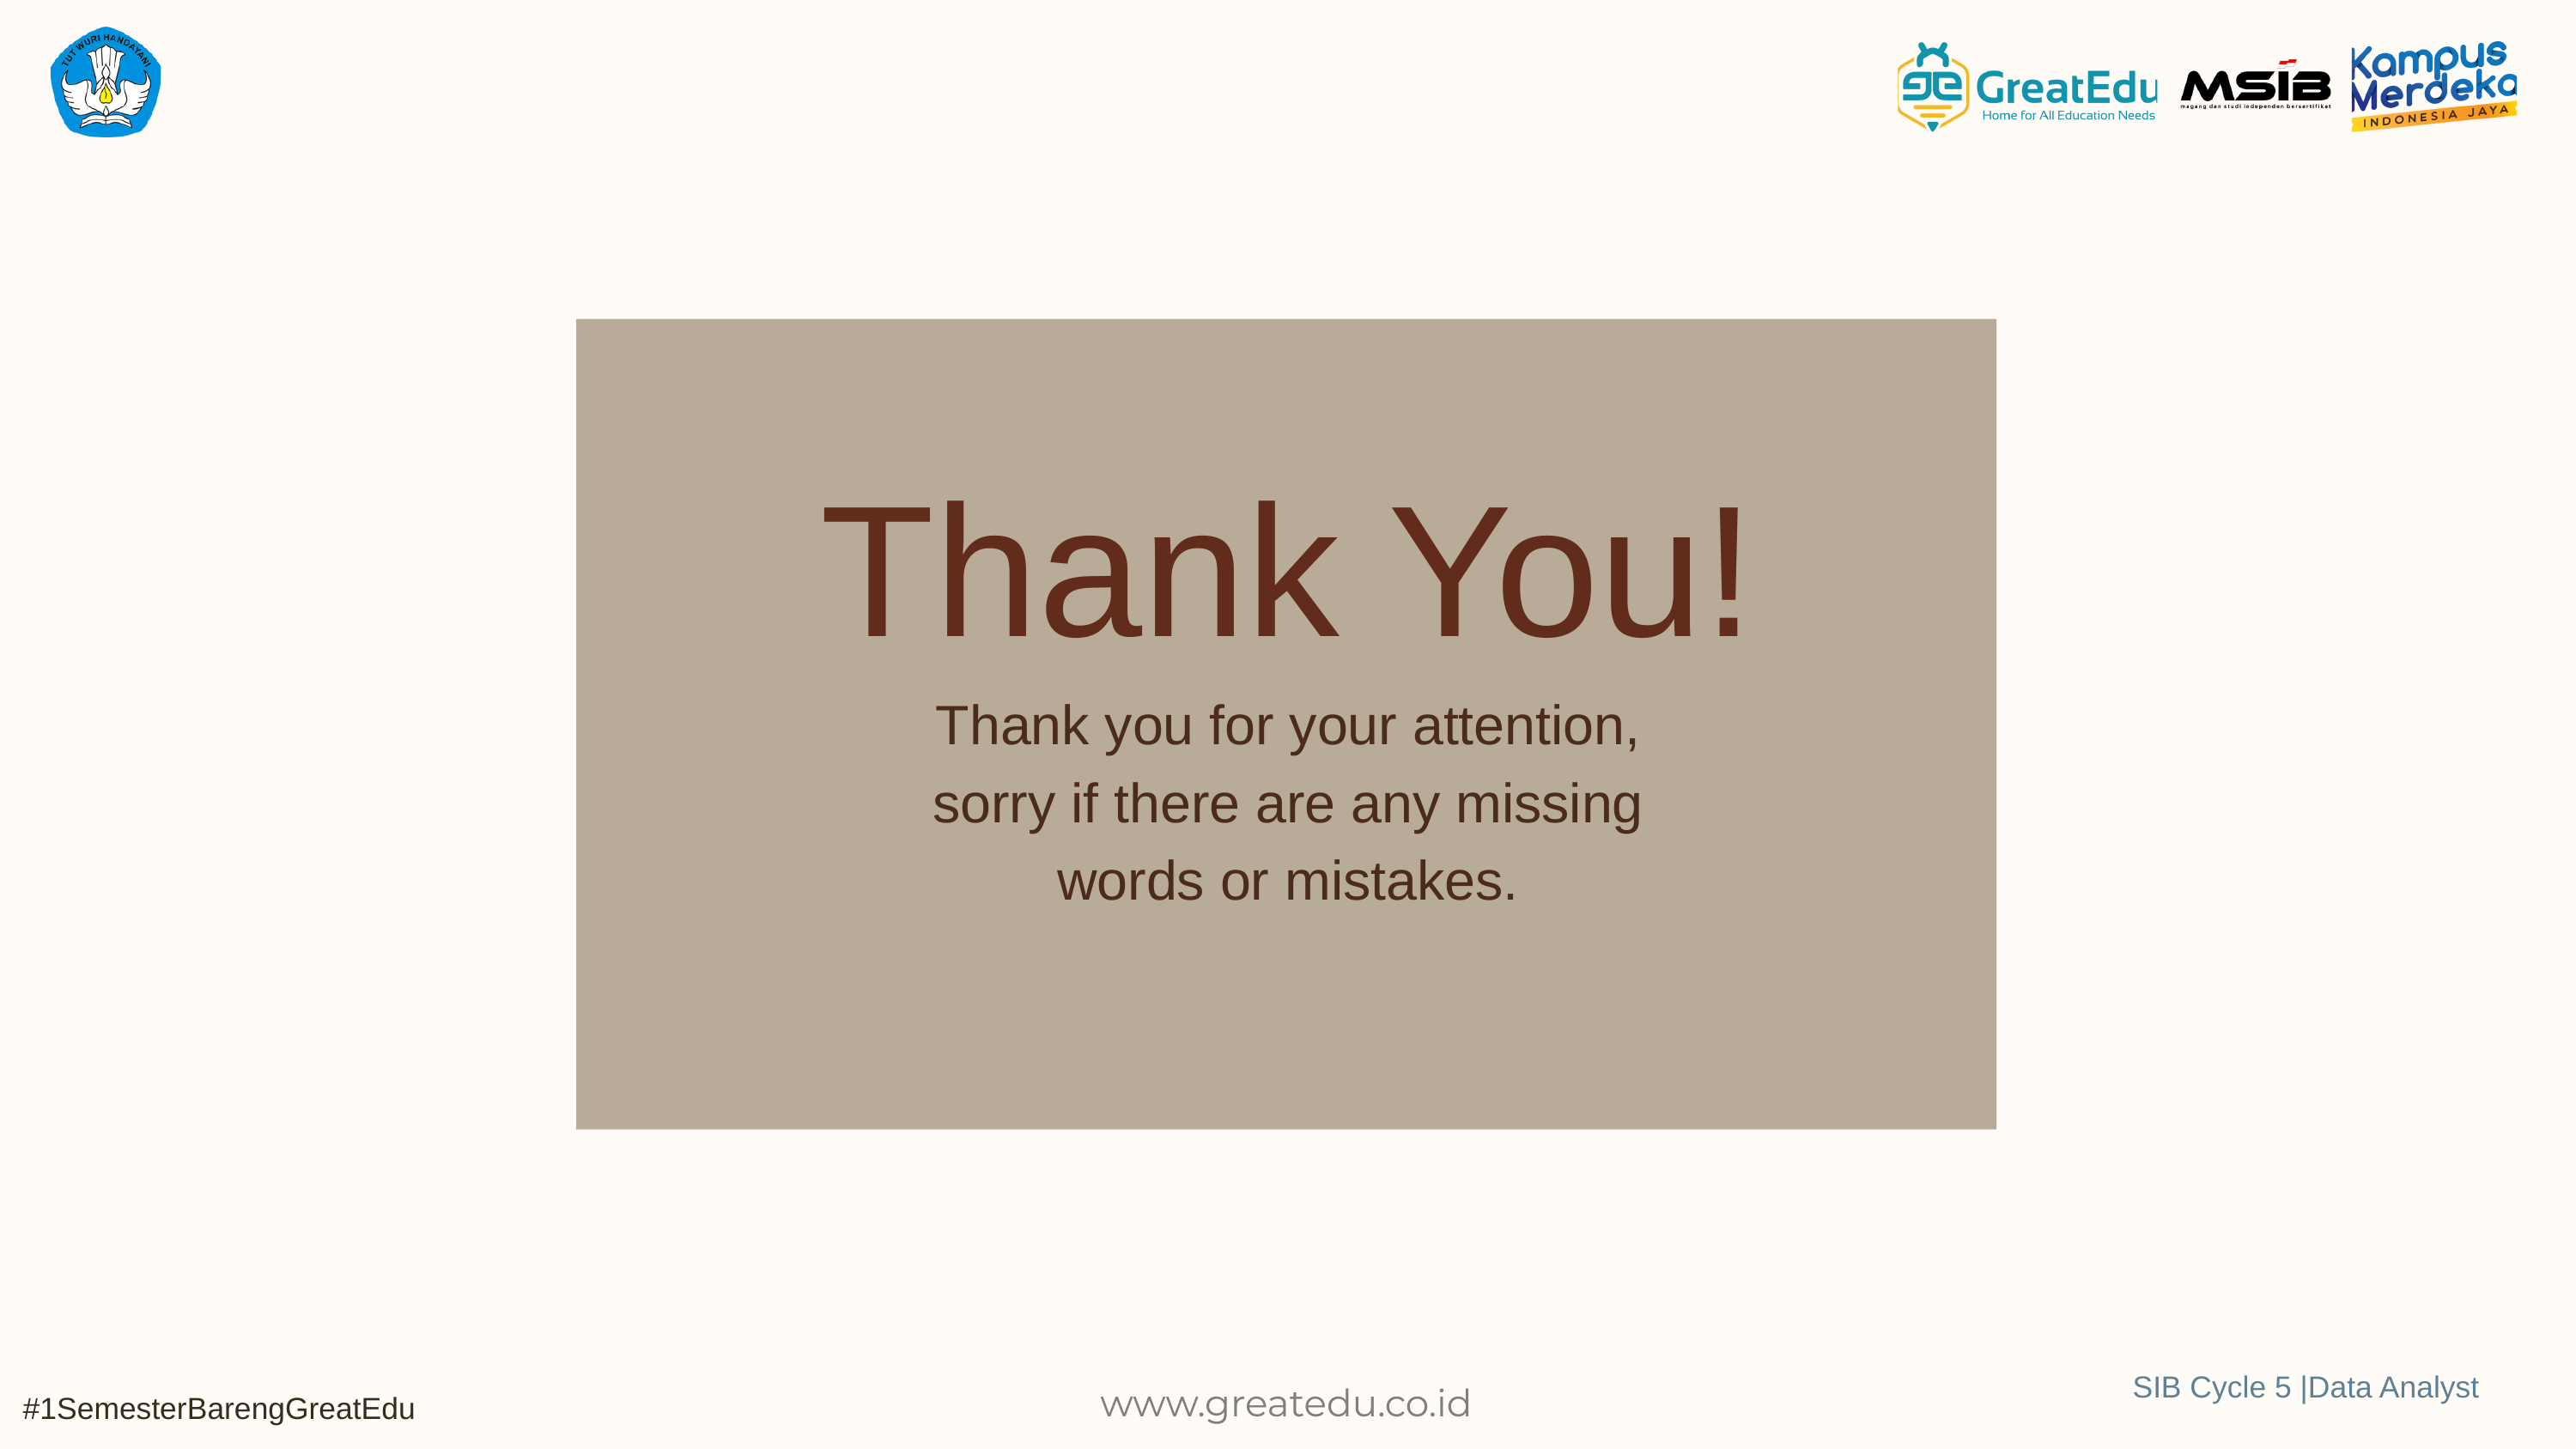

Thank You!
Thank you for your attention, sorry if there are any missing words or mistakes.
www.greatedu.co.id
SIB Cycle 5 |Data Analyst
#1SemesterBarengGreatEdu